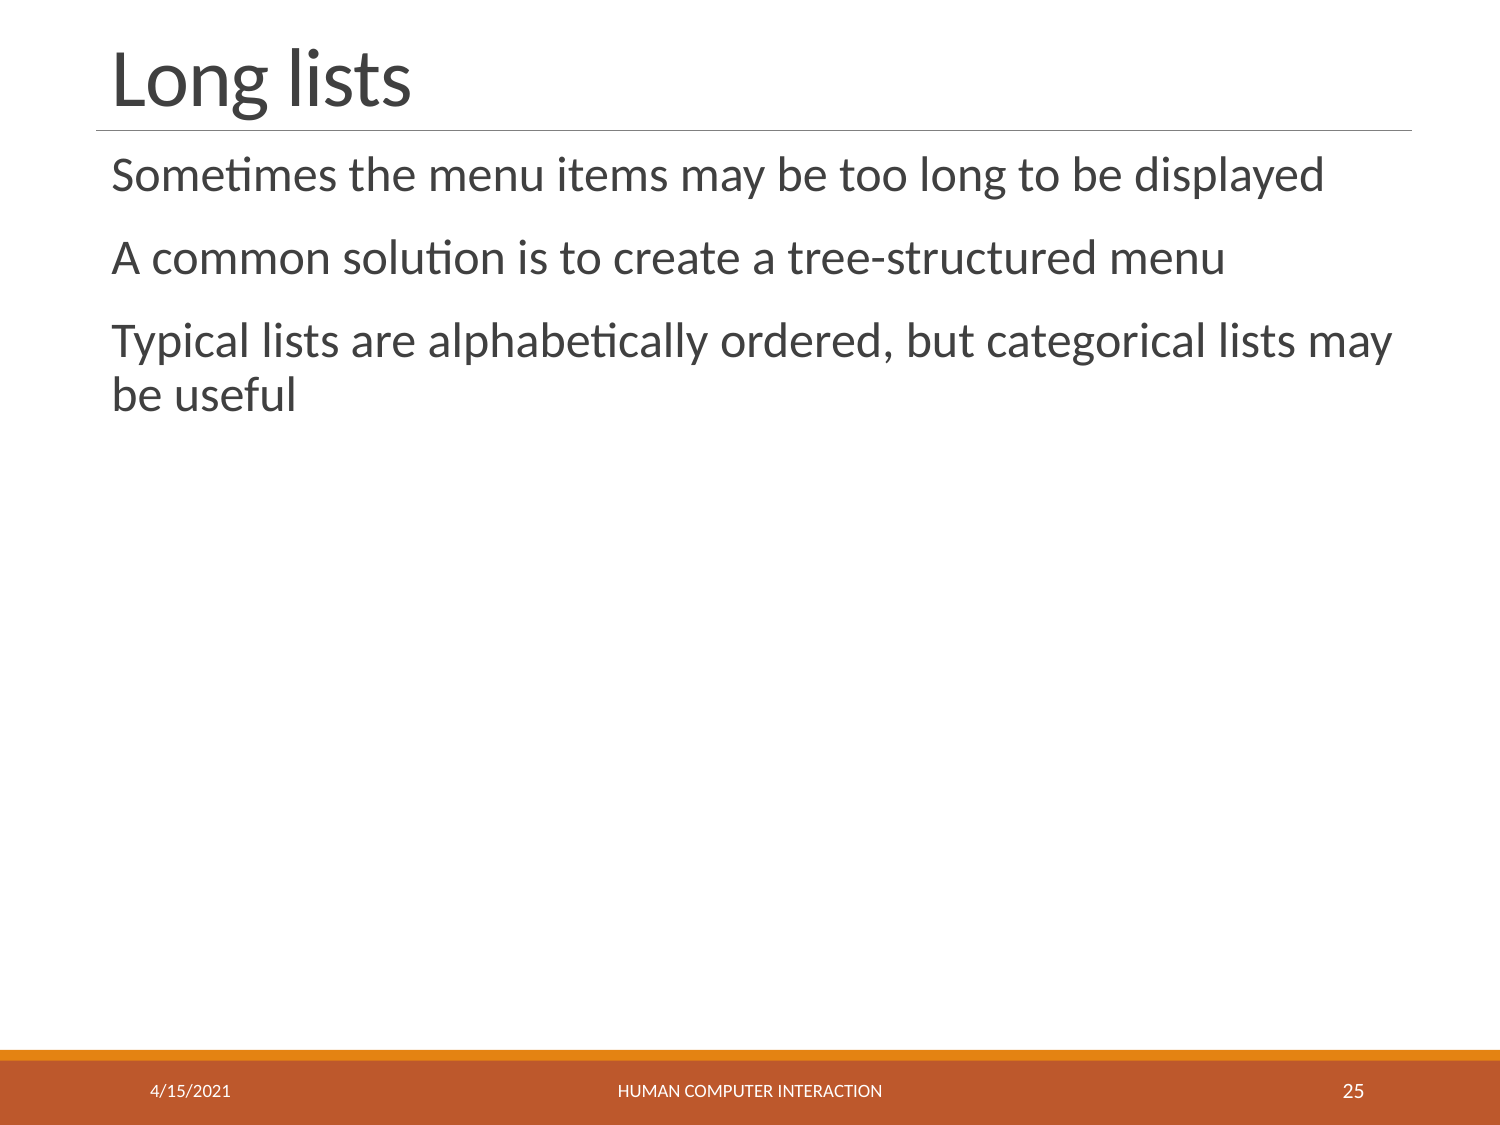

# Long lists
Sometimes the menu items may be too long to be displayed
A common solution is to create a tree-structured menu
Typical lists are alphabetically ordered, but categorical lists may be useful

4/15/2021
Human Computer Interaction
25